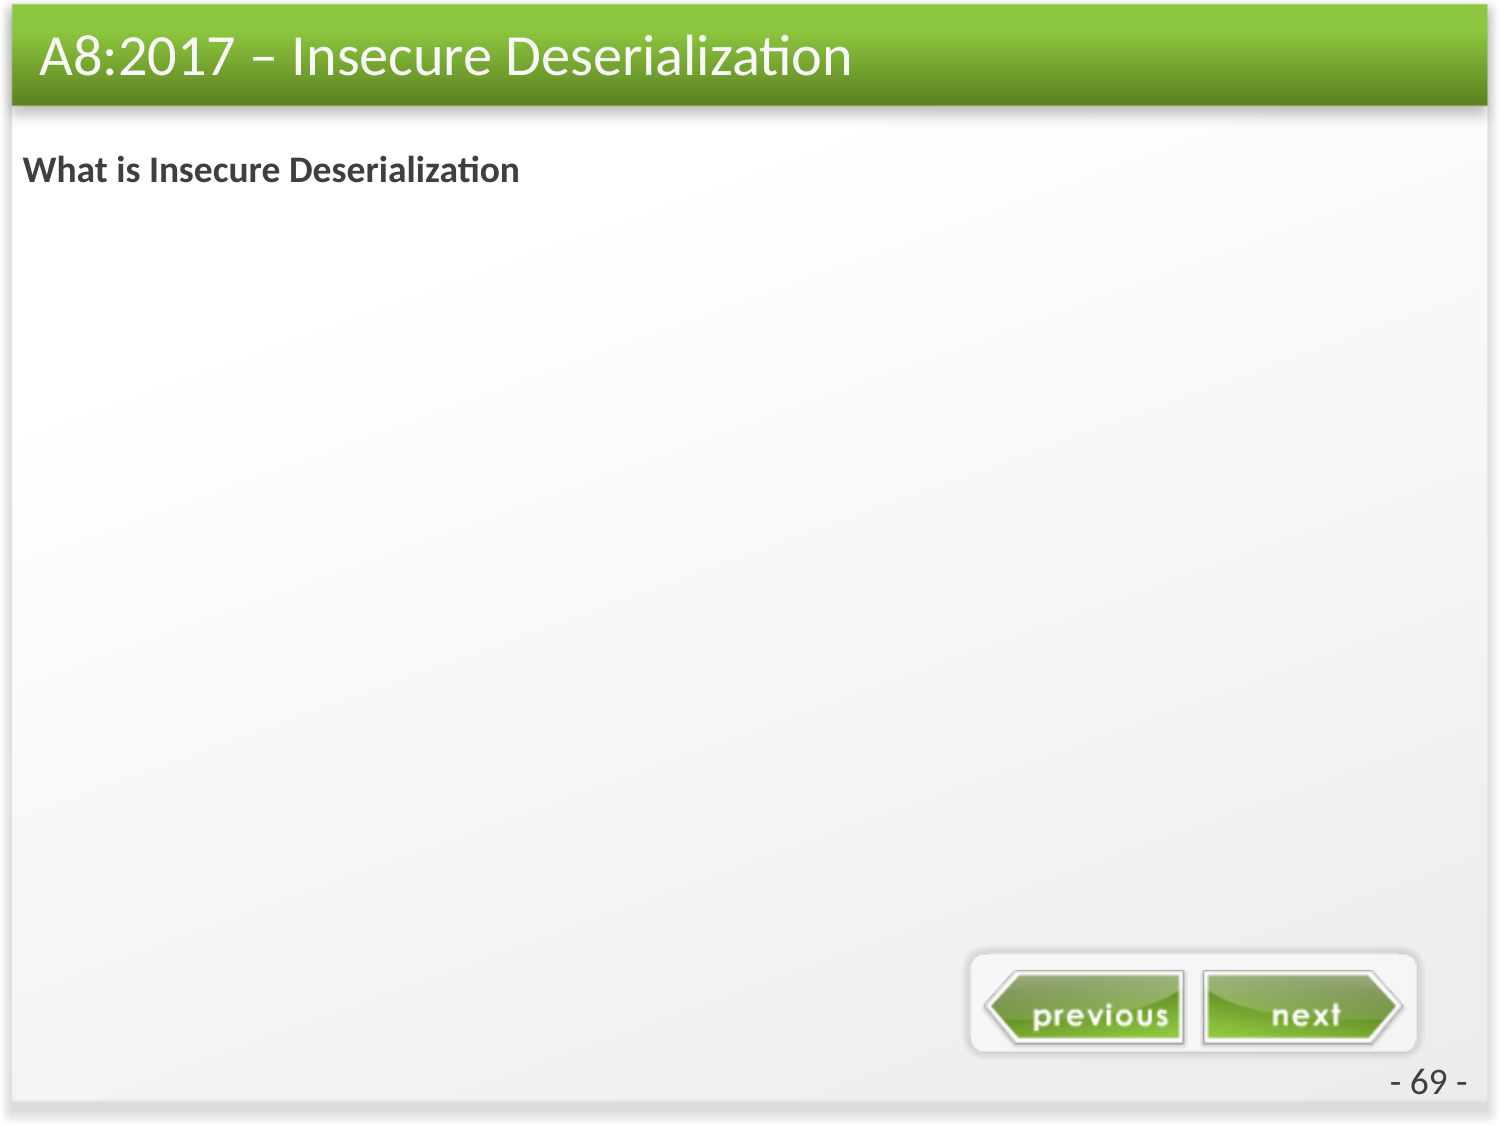

# A8:2017 – Insecure Deserialization
What is Insecure Deserialization
- 69 -